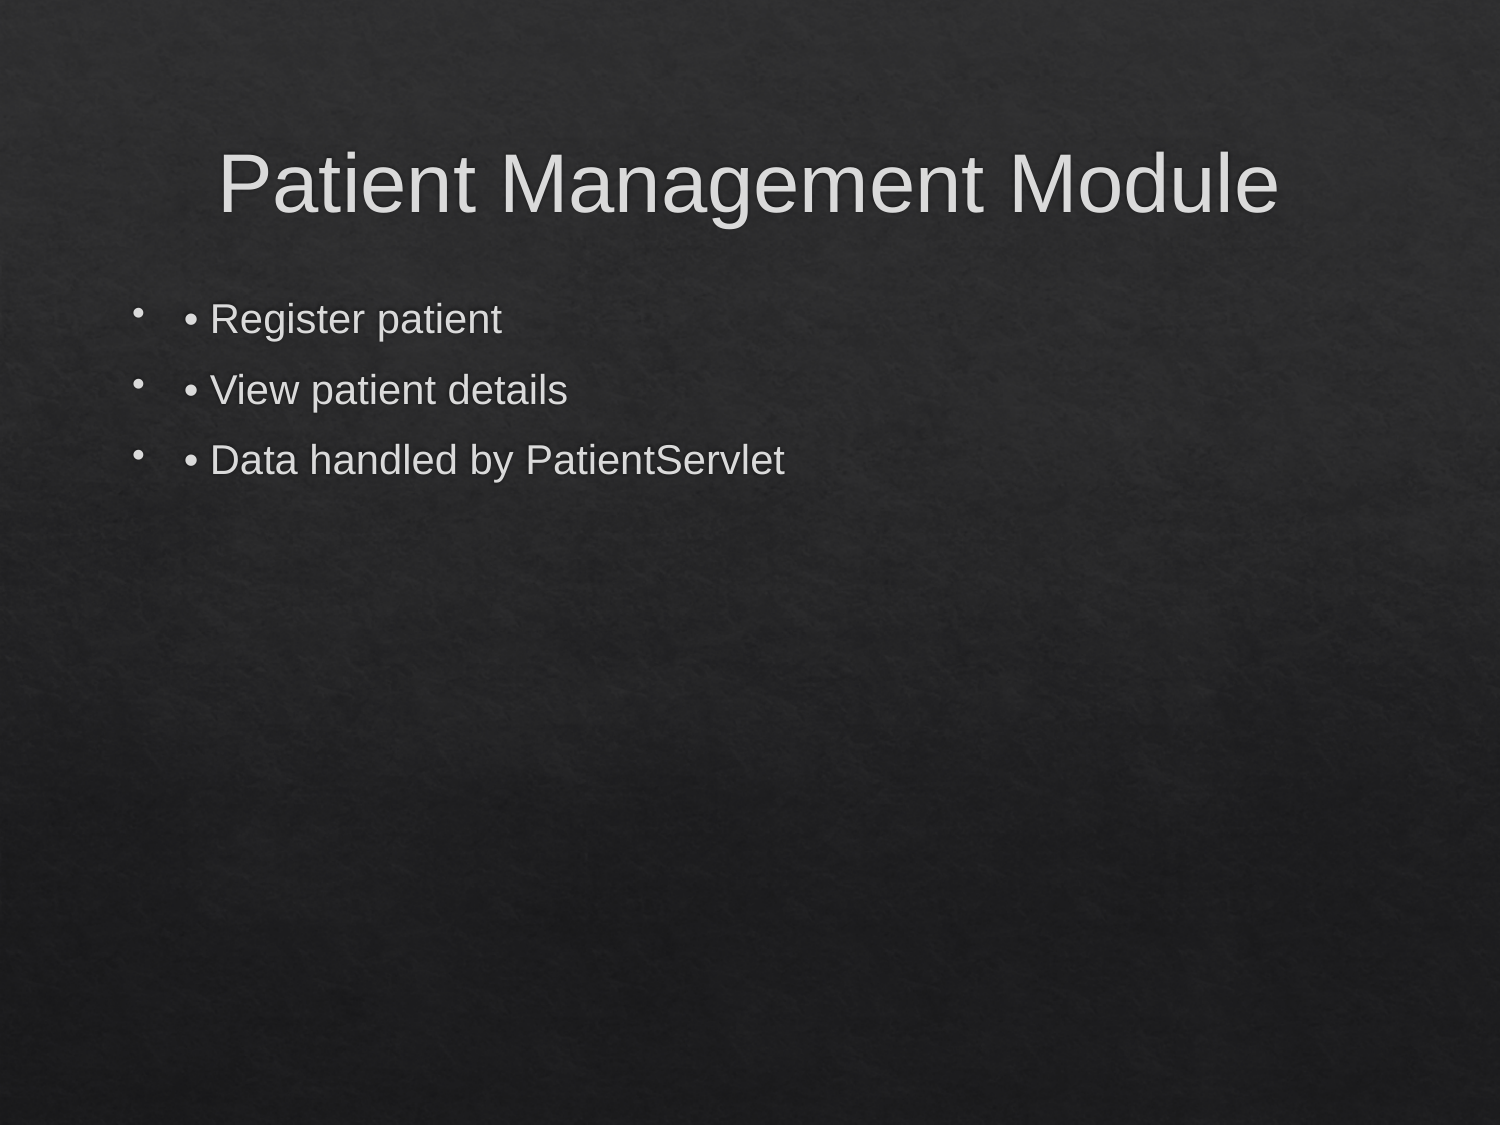

# Patient Management Module
• Register patient
• View patient details
• Data handled by PatientServlet